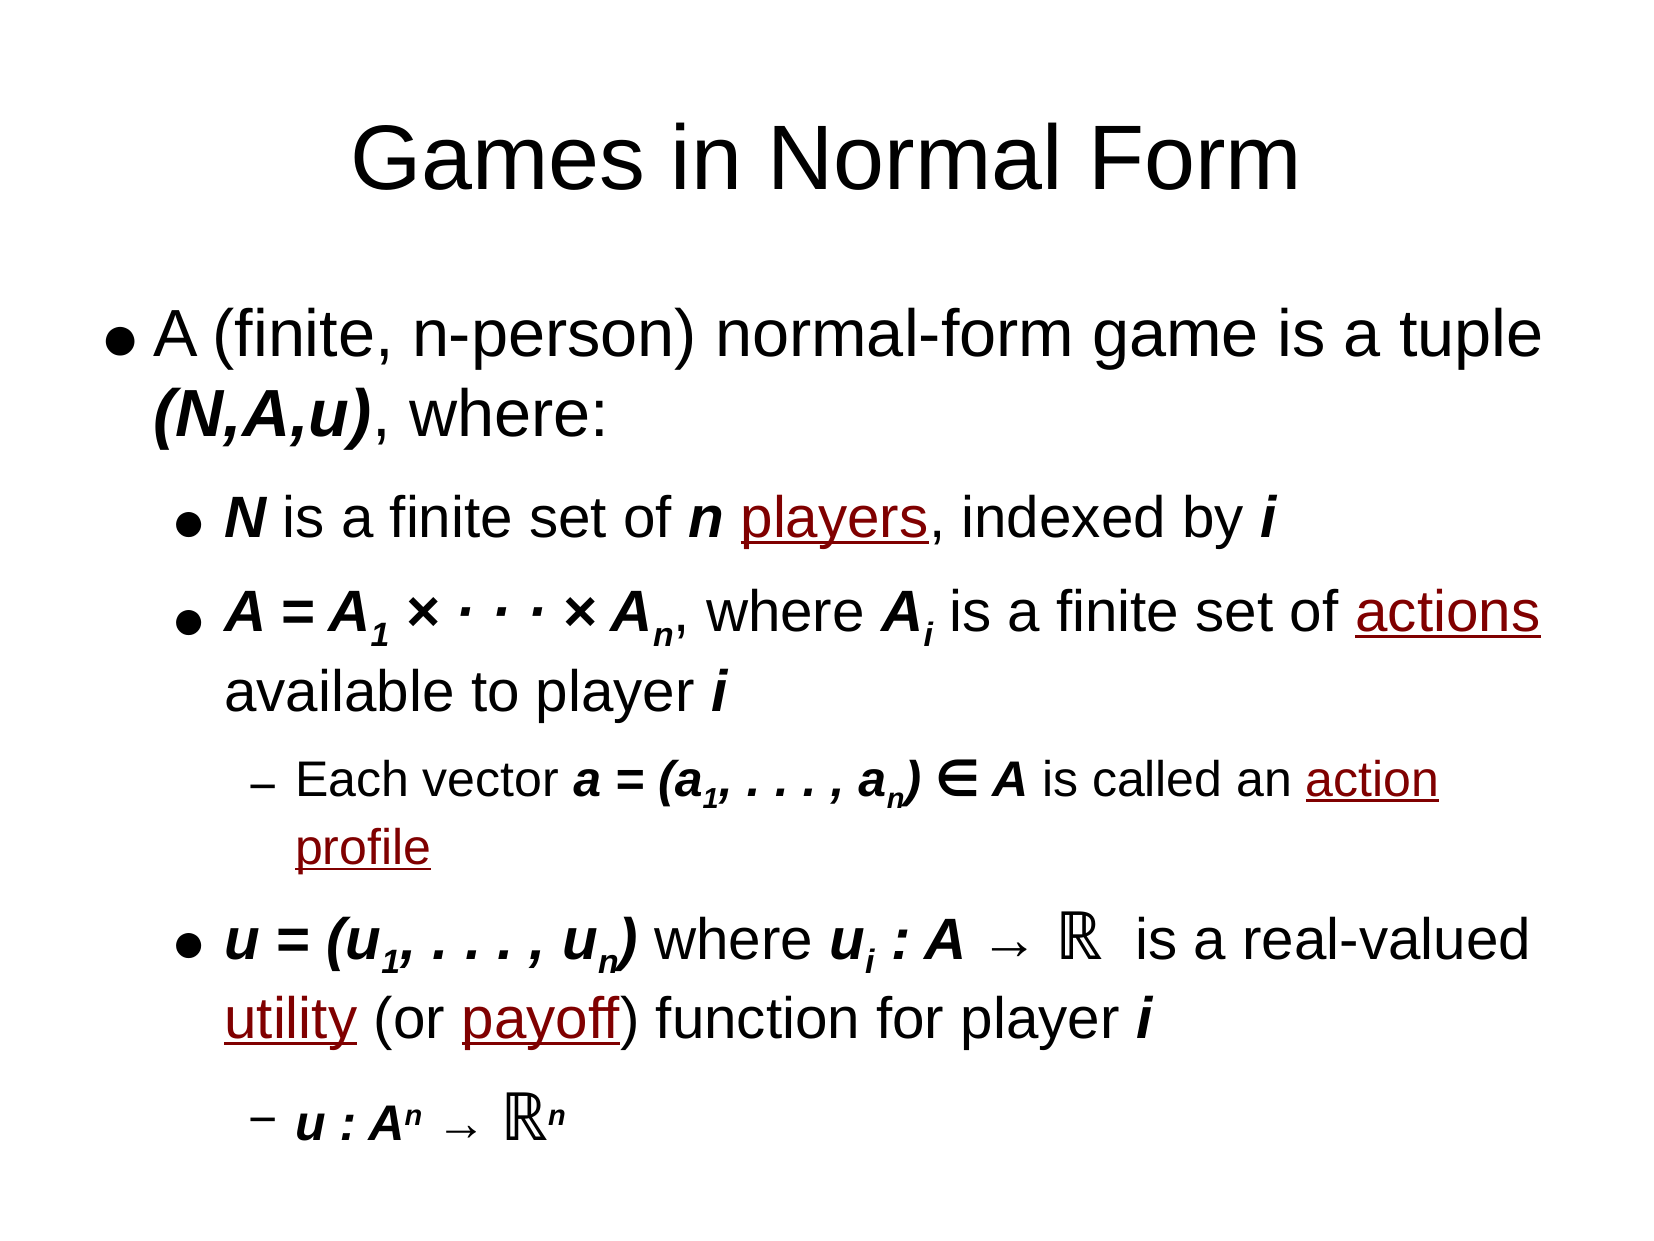

Games in Normal Form
A (finite, n-person) normal-form game is a tuple (N,A,u), where:
N is a finite set of n players, indexed by i
A = A1 × · · · × An, where Ai is a finite set of actions  available to player i
Each vector a = (a1, . . . , an) ∈ A is called an action profile
u = (u1, . . . , un) where ui : A → ℝ  is a real-valued utility (or payoff) function for player i
u : An → ℝn